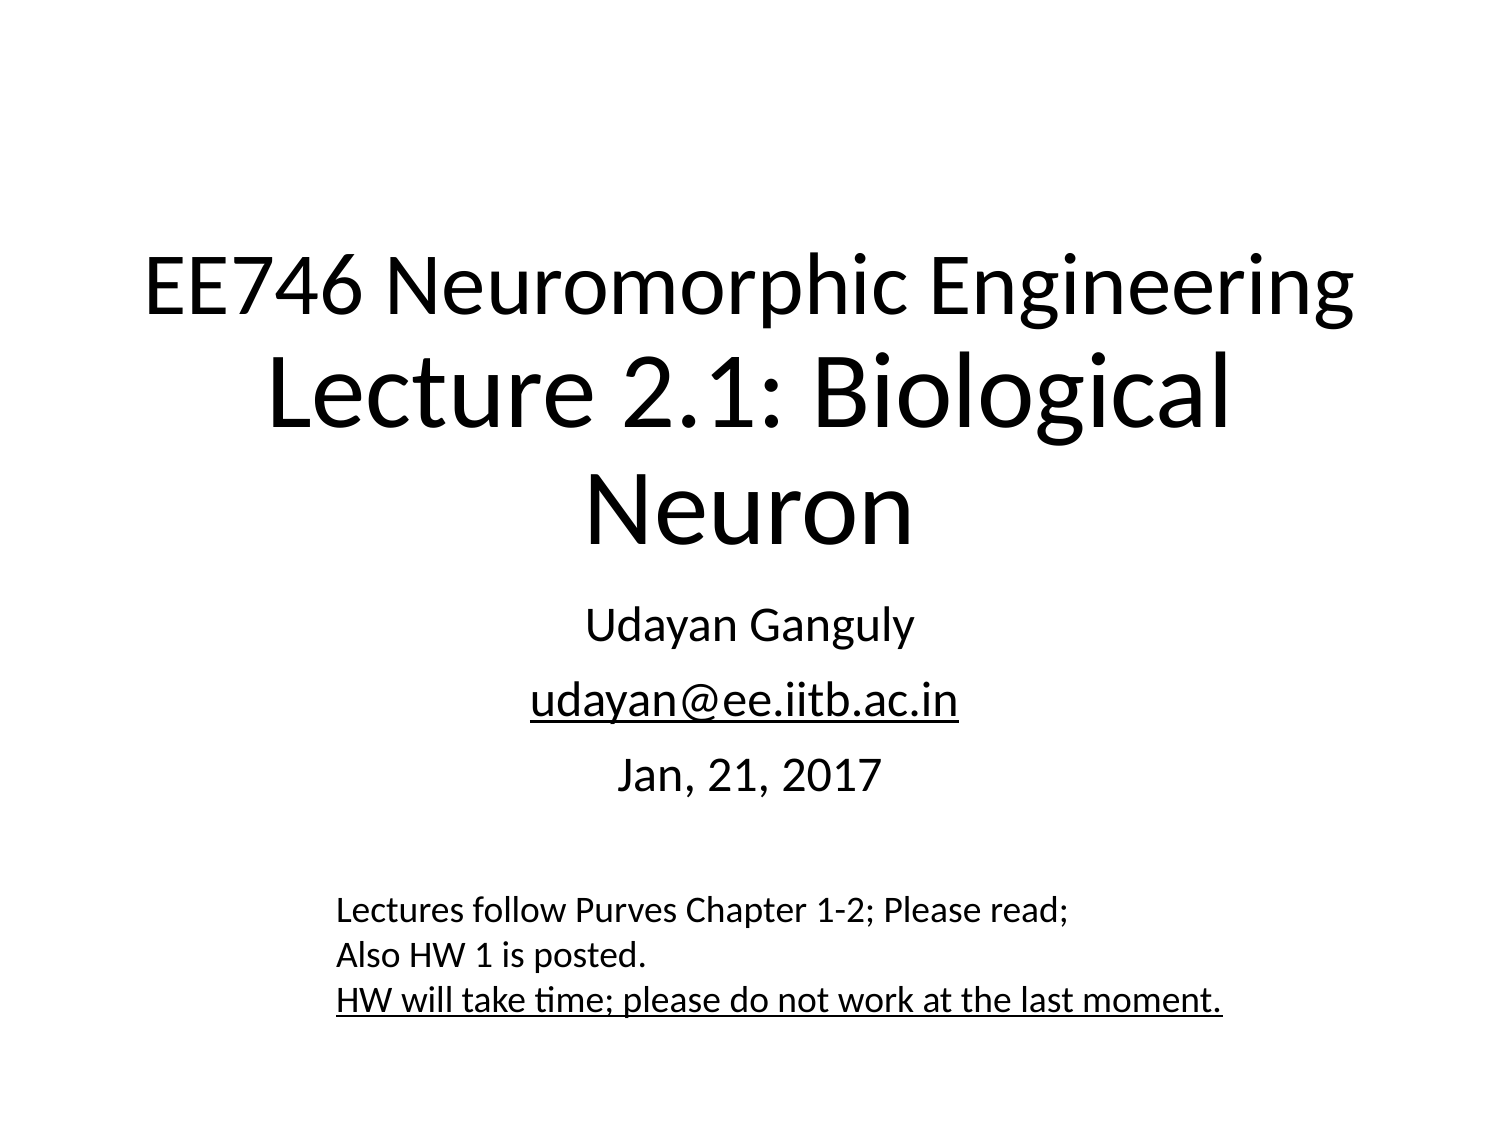

# EE746 Neuromorphic Engineering Lecture 2.1: Biological Neuron
Udayan Ganguly
udayan@ee.iitb.ac.in
Jan, 21, 2017
Lectures follow Purves Chapter 1-2; Please read;
Also HW 1 is posted.
HW will take time; please do not work at the last moment.